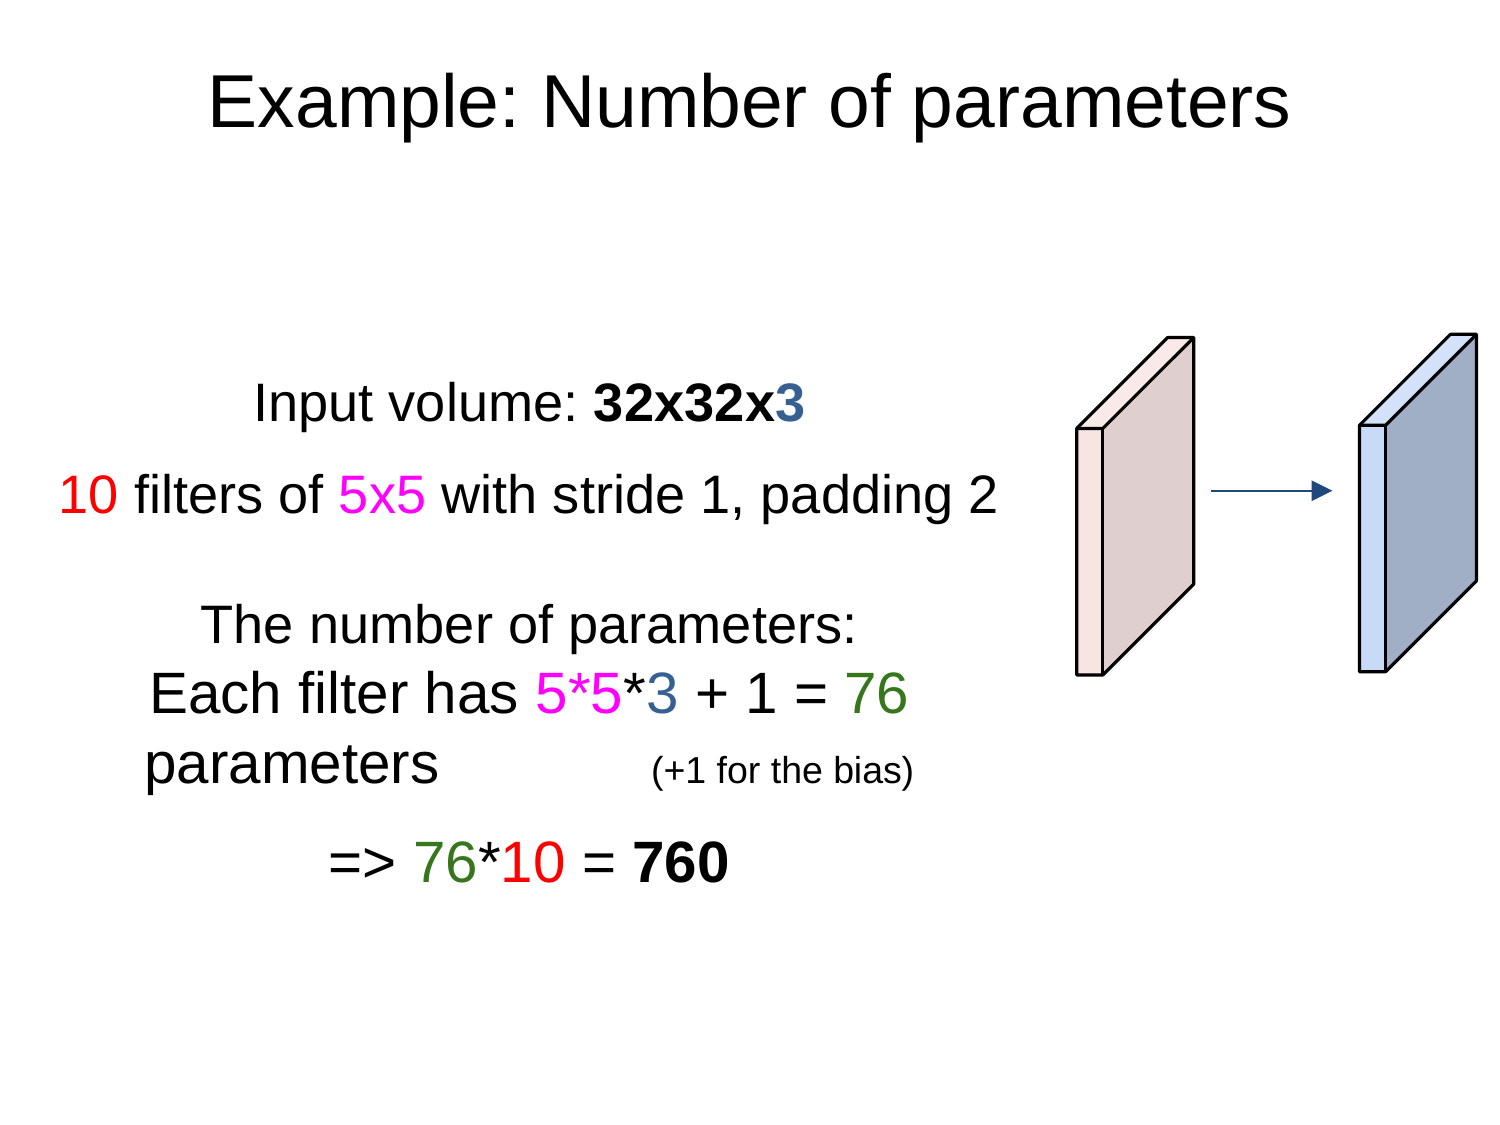

Example: Number of parameters

Input volume: 32x32x3
10 filters of 5x5 with stride 1, padding 2

The number of parameters:
Each filter has 5*5*3 + 1 = 76 parameters             (+1 for the bias)
=> 76*10 = 760